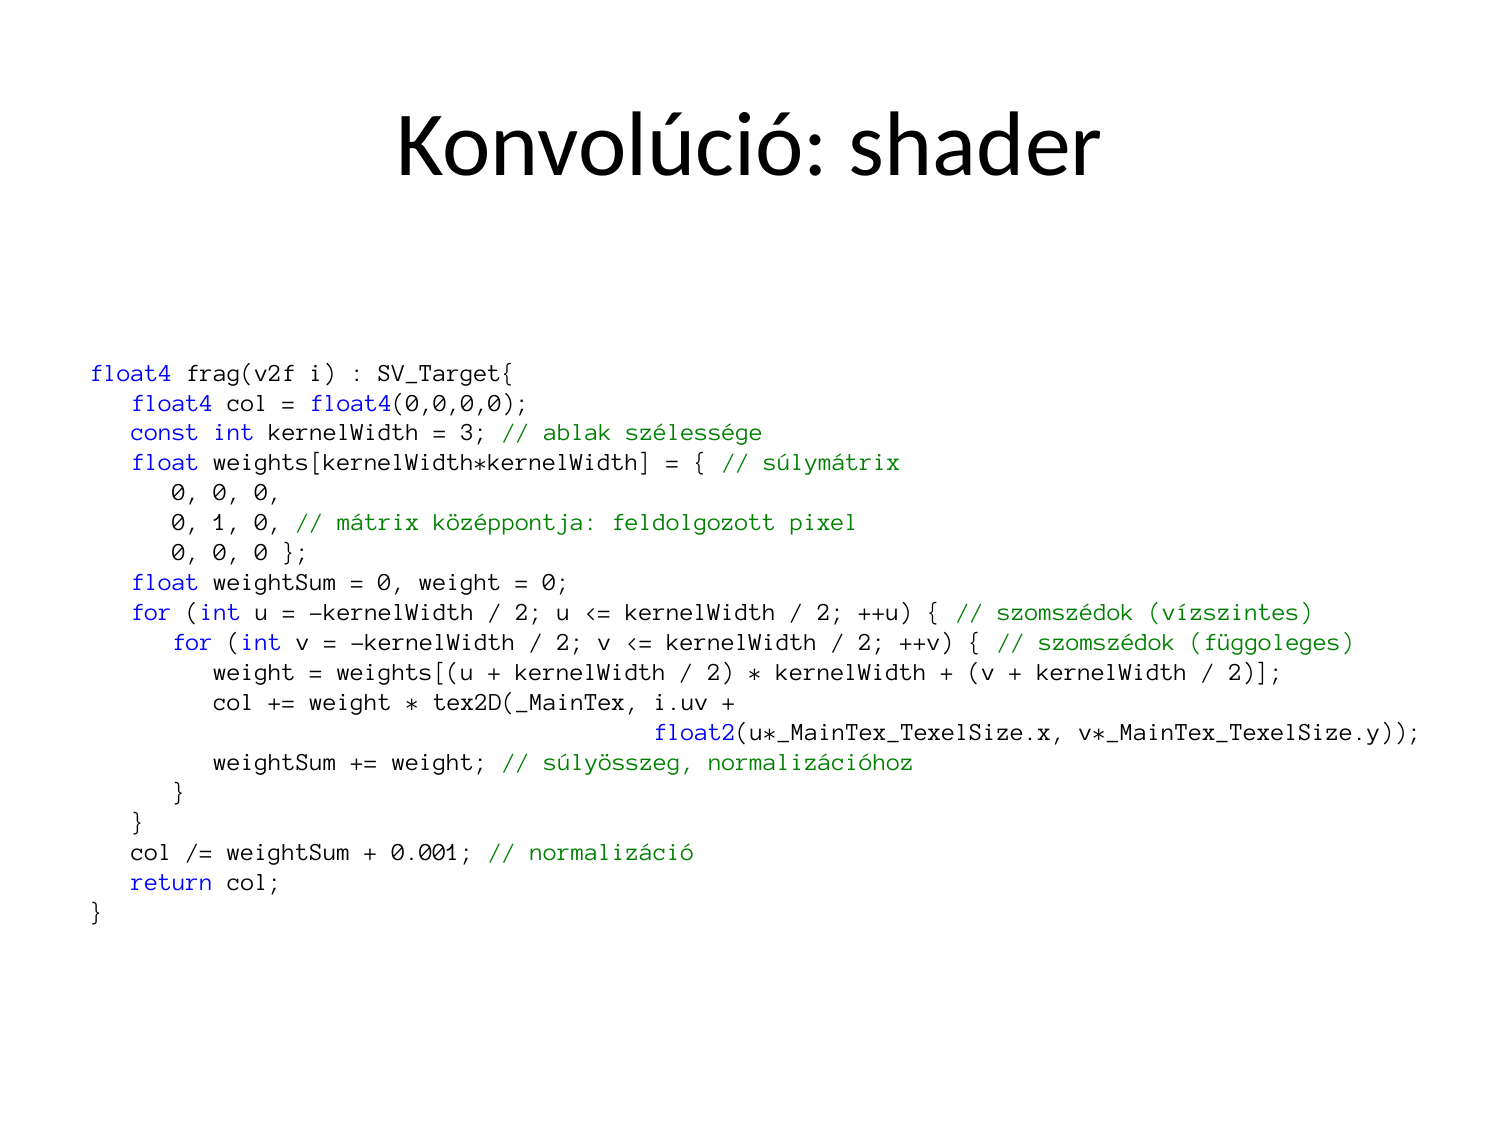

# Konvolúció: shader
float4 frag(v2f i) : SV_Target{
   float4 col = float4(0,0,0,0);
   const int kernelWidth = 3; // ablak szélessége
   float weights[kernelWidth*kernelWidth] = { // súlymátrix
      0, 0, 0,
      0, 1, 0, // mátrix középpontja: feldolgozott pixel
      0, 0, 0 };
   float weightSum = 0, weight = 0;
   for (int u = -kernelWidth / 2; u <= kernelWidth / 2; ++u) { // szomszédok (vízszintes)
      for (int v = -kernelWidth / 2; v <= kernelWidth / 2; ++v) { // szomszédok (függoleges)
         weight = weights[(u + kernelWidth / 2) * kernelWidth + (v + kernelWidth / 2)];
         col += weight * tex2D(_MainTex, i.uv +
                                         float2(u*_MainTex_TexelSize.x, v*_MainTex_TexelSize.y));
         weightSum += weight; // súlyösszeg, normalizációhoz
      }
   }
   col /= weightSum + 0.001; // normalizáció
   return col;
}